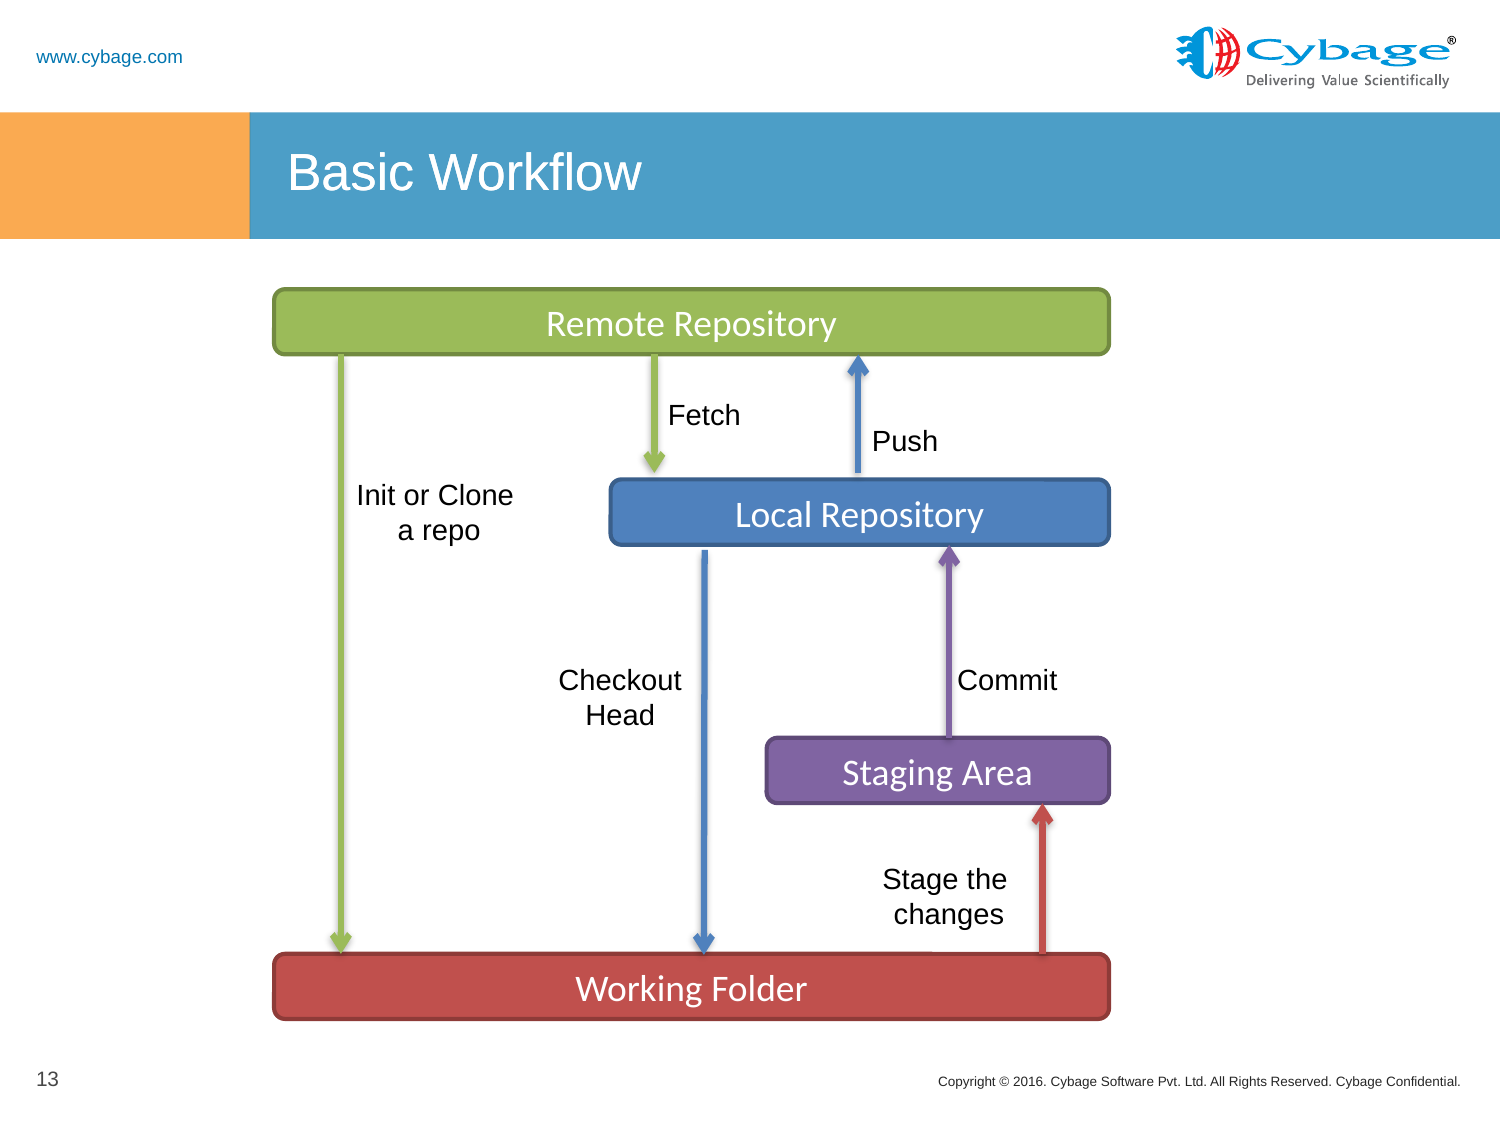

# Basic Workflow
Basic Workflow
Remote Repository
Fetch
Push
Init or Clone
a repo
Local Repository
Checkout Head
Commit
Staging Area
Stage the
changes
Working Folder
13